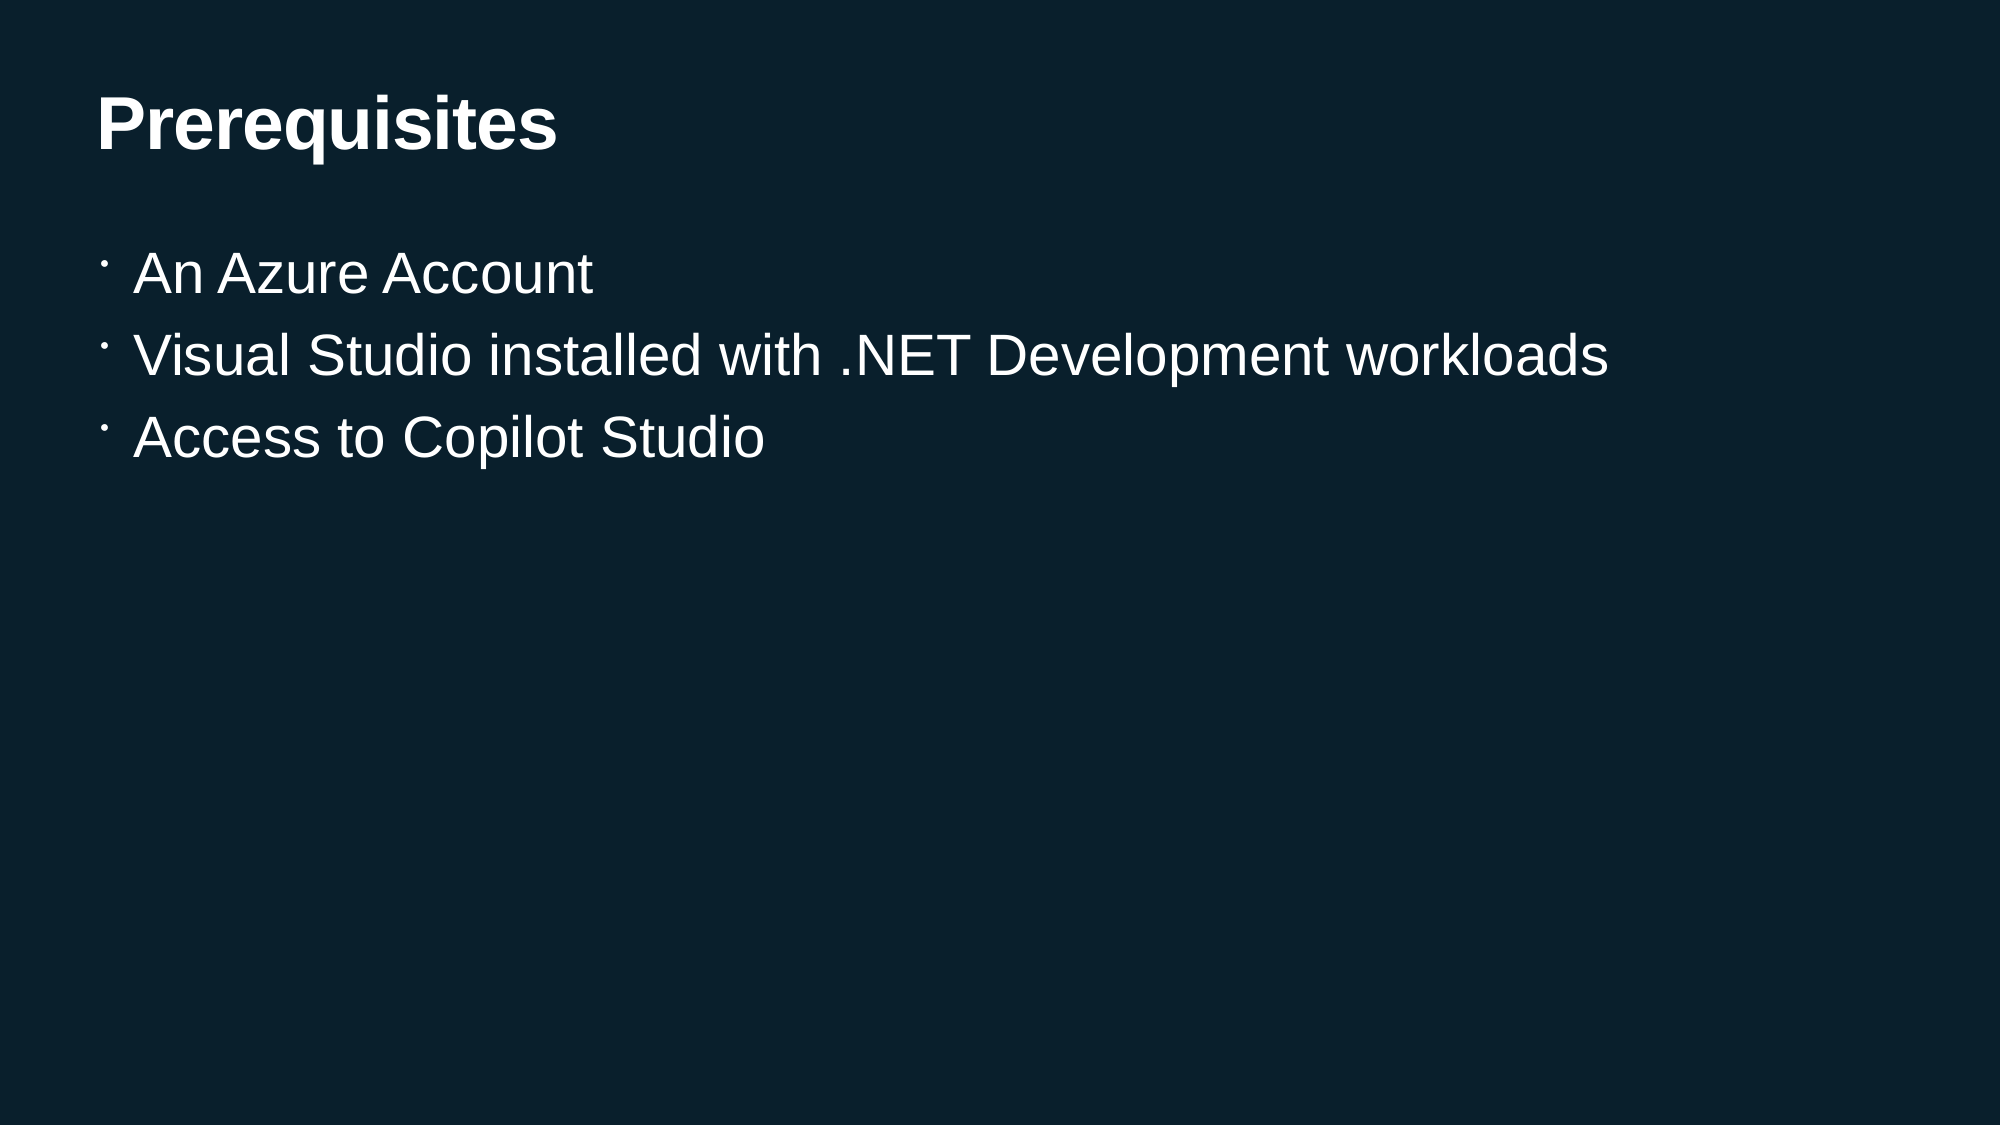

# Prerequisites
An Azure Account
Visual Studio installed with .NET Development workloads
Access to Copilot Studio